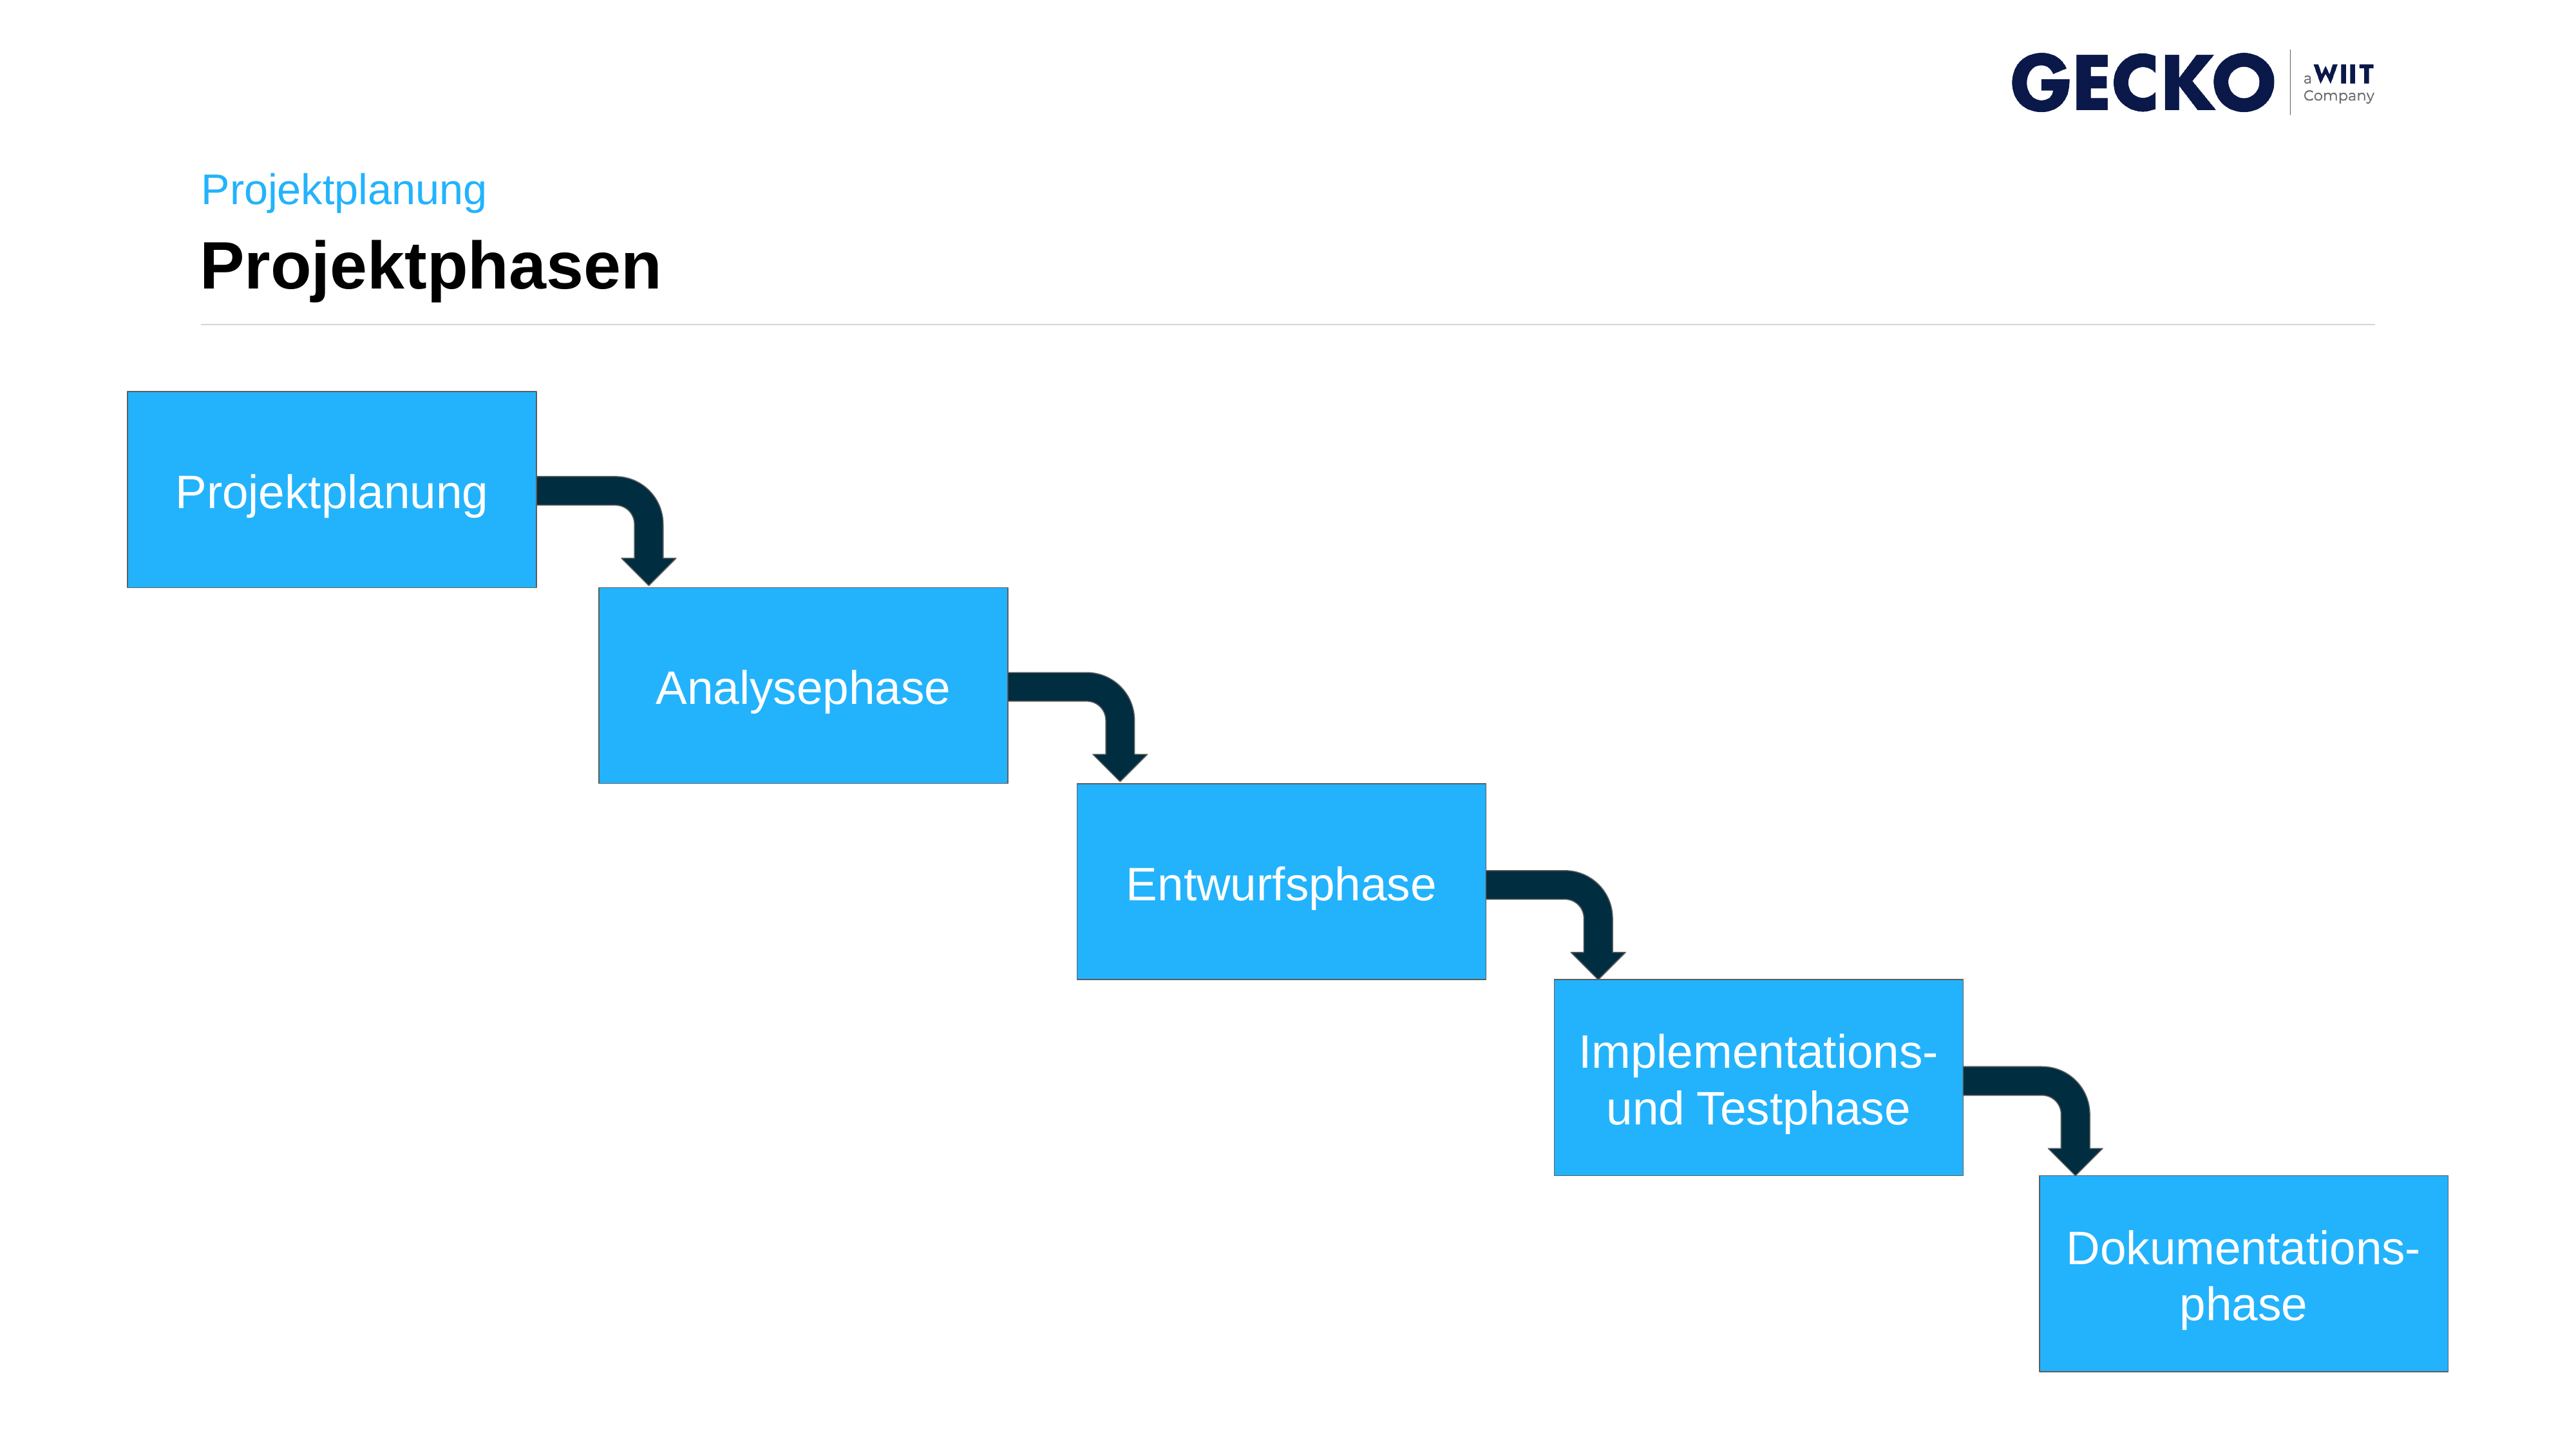

Projektplanung
Projektphasen

Projektplanung

Analysephase

Entwurfsphase

Implementations- und Testphase

Dokumentations-
phase